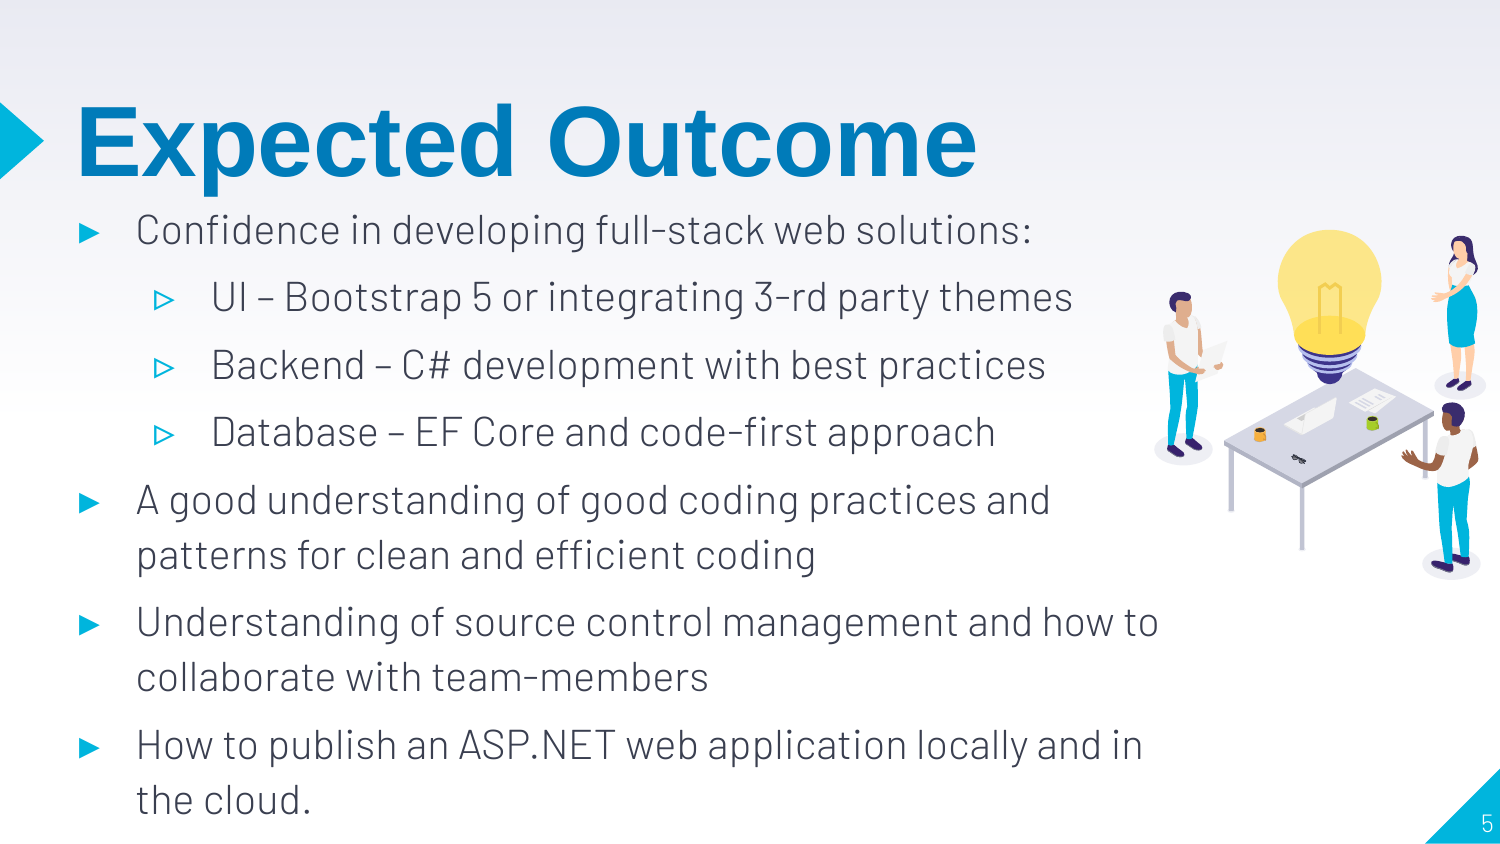

# Expected Outcome
Confidence in developing full-stack web solutions:
UI – Bootstrap 5 or integrating 3-rd party themes
Backend – C# development with best practices
Database – EF Core and code-first approach
A good understanding of good coding practices and patterns for clean and efficient coding
Understanding of source control management and how to collaborate with team-members
How to publish an ASP.NET web application locally and in the cloud.

5